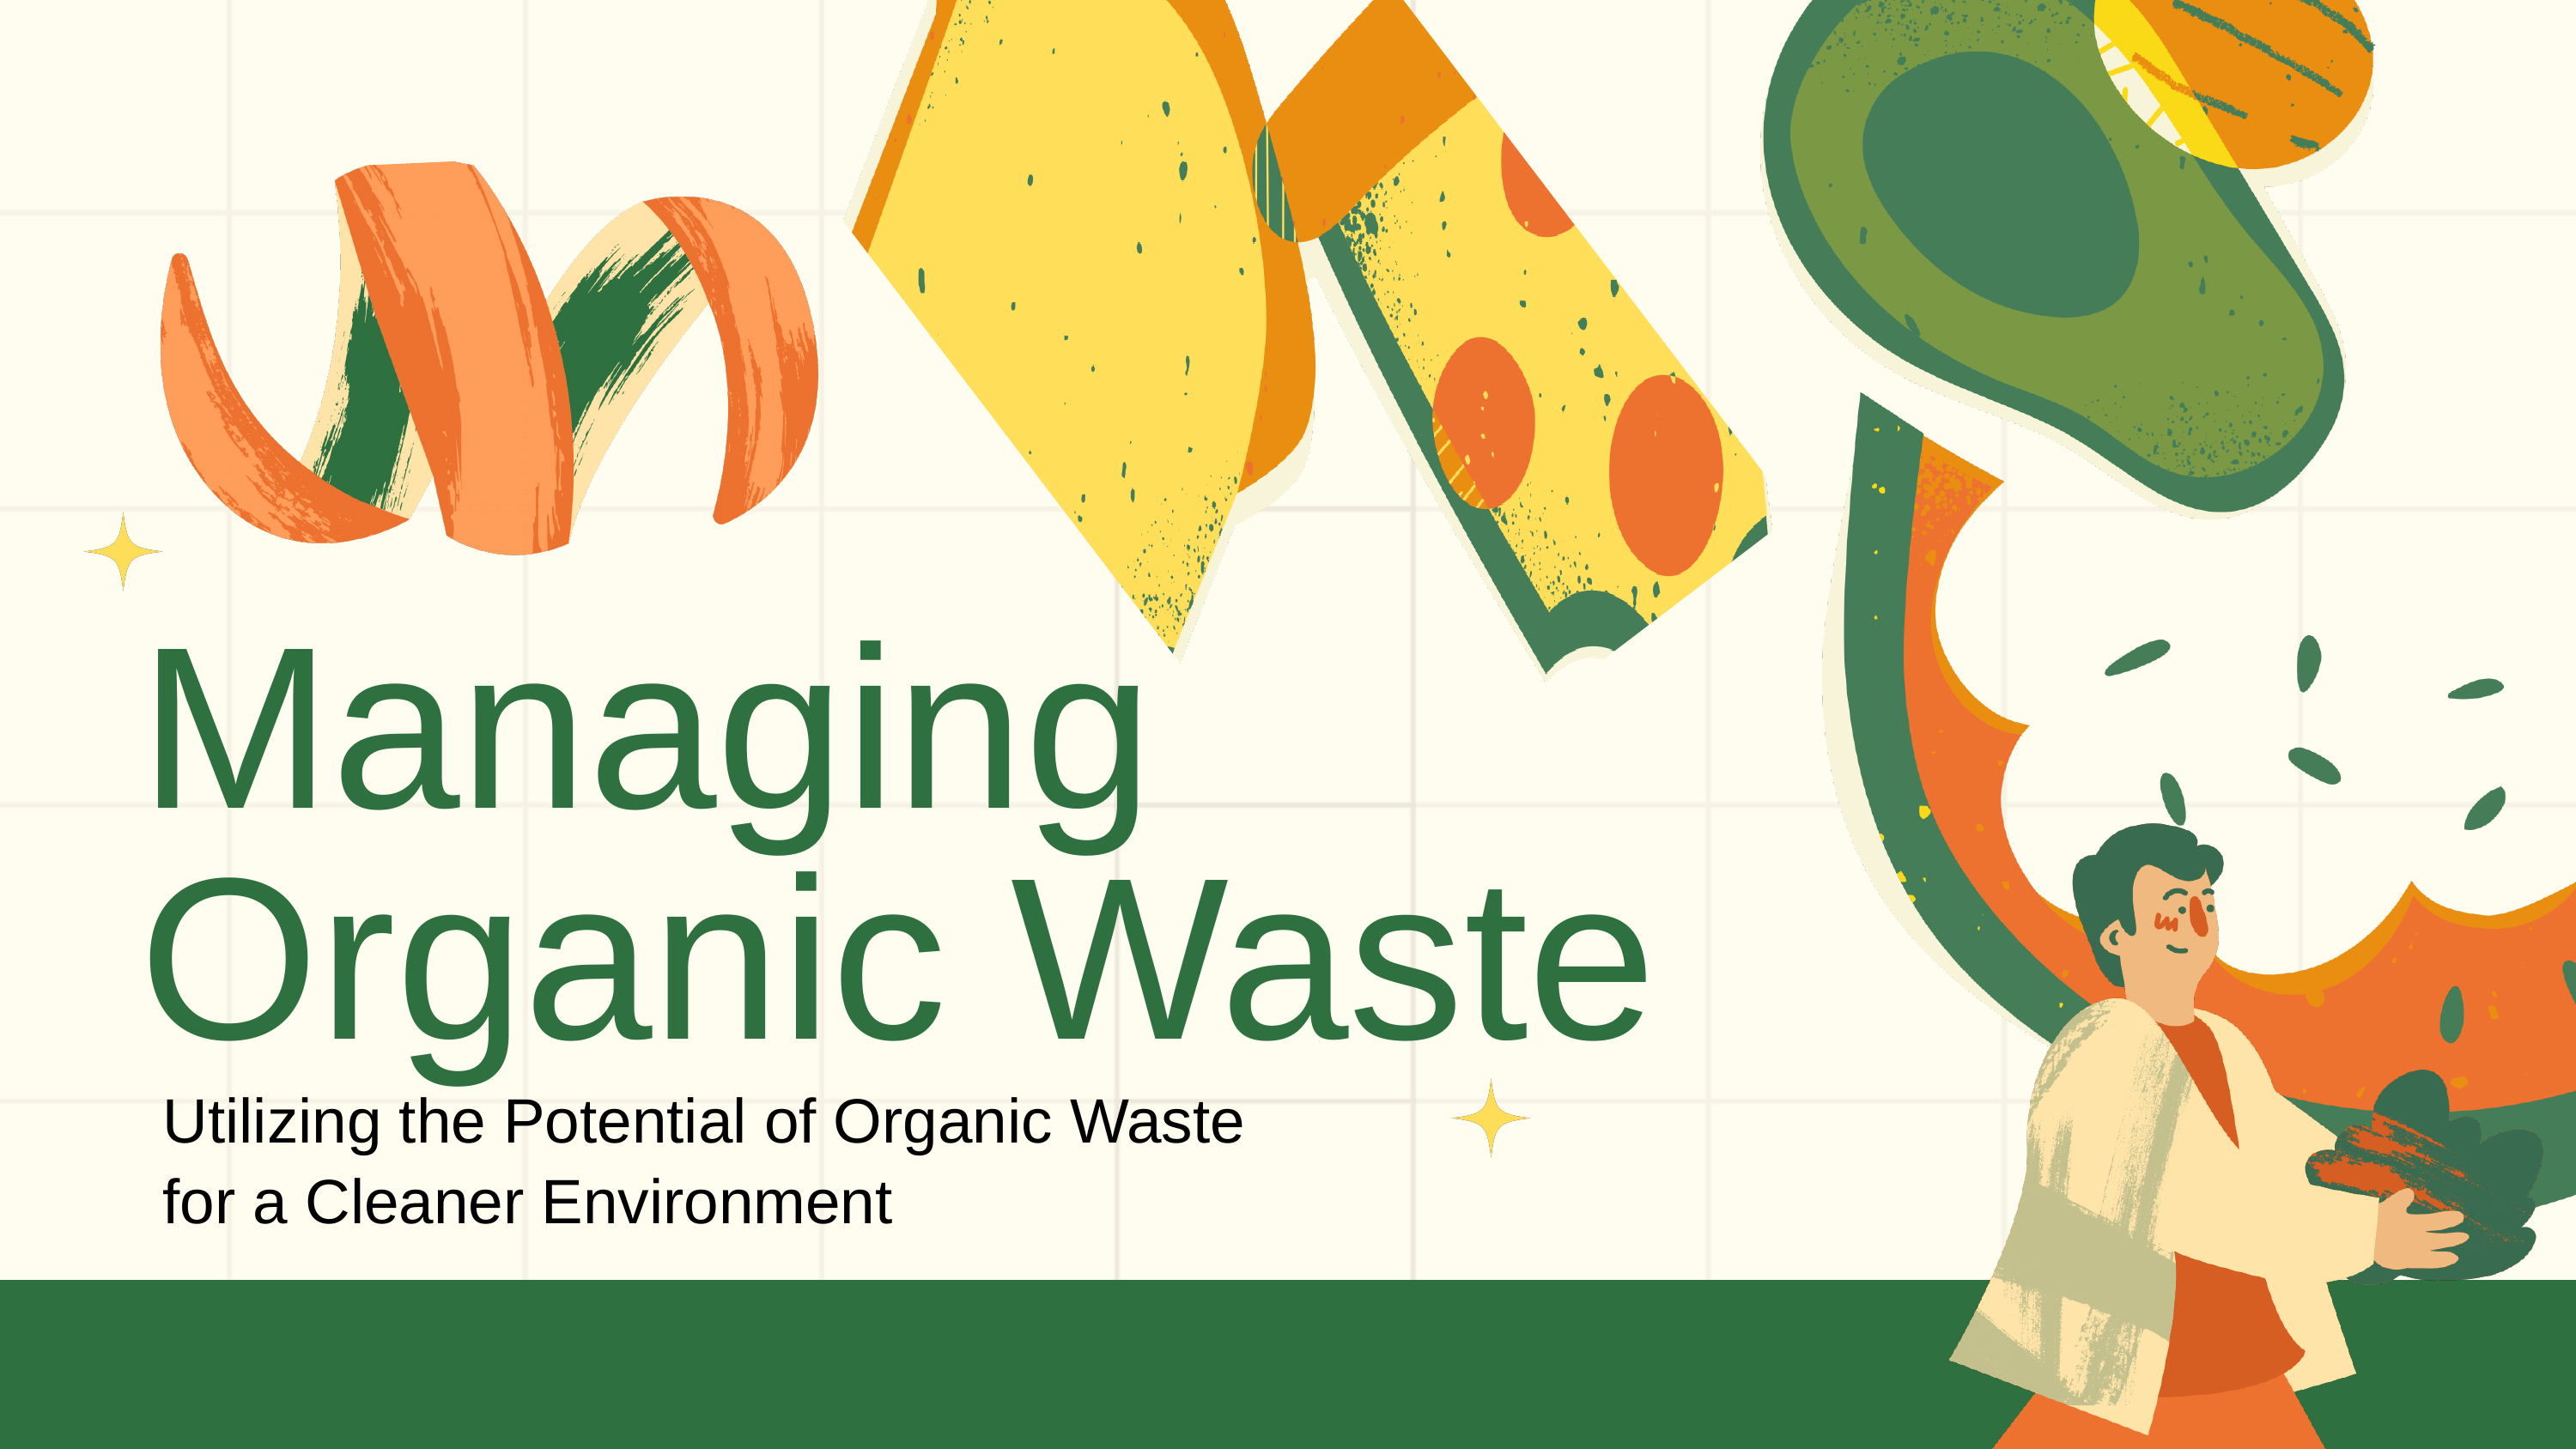

Managing Organic Waste

Utilizing the Potential of Organic Waste
for a Cleaner Environment